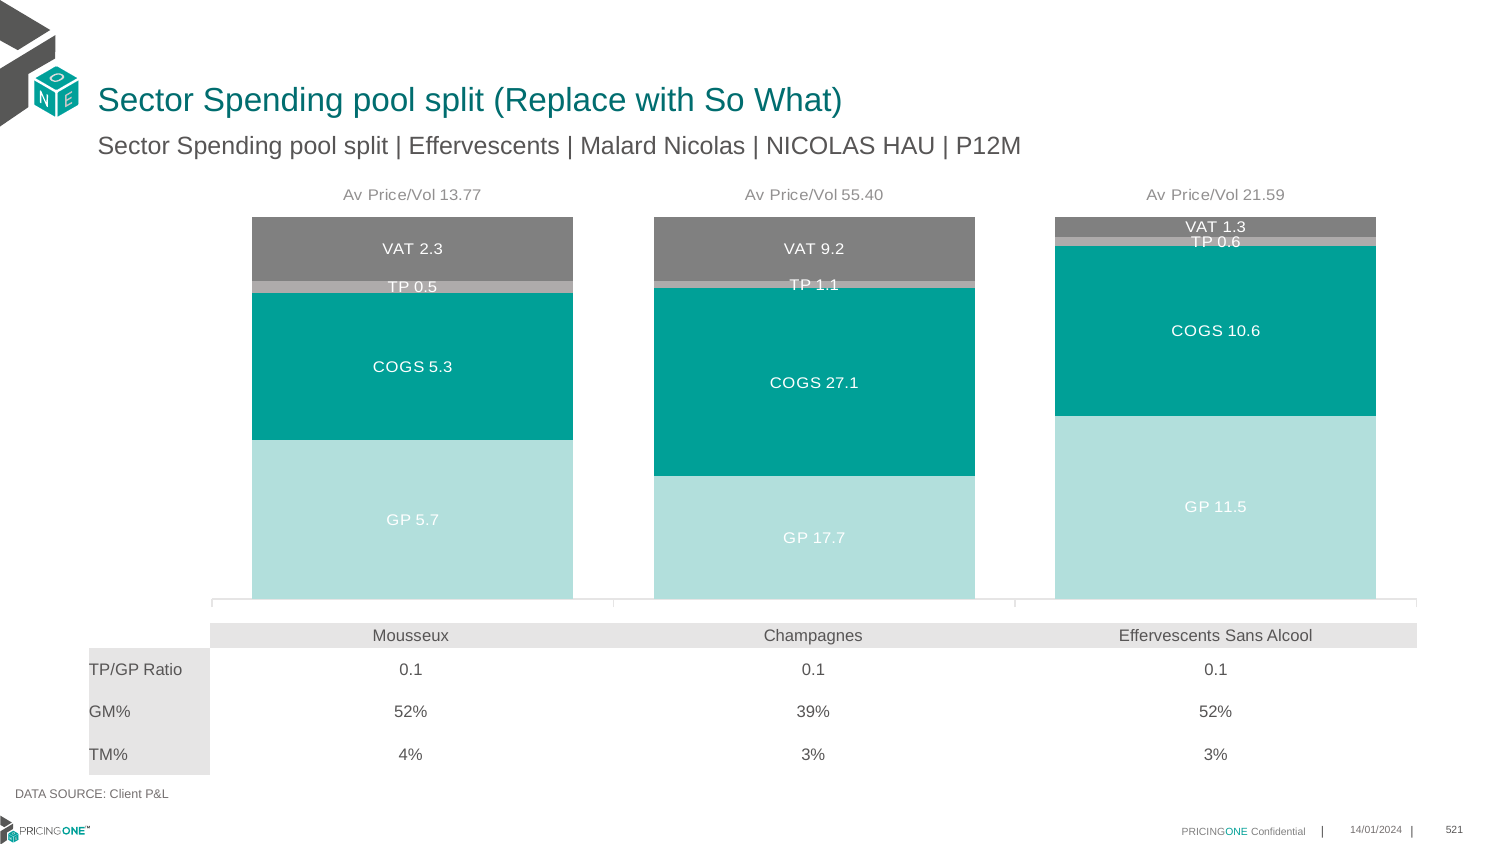

# Sector Spending pool split (Replace with So What)
Sector Spending pool split | Effervescents | Malard Nicolas | NICOLAS HAU | P12M

### Chart

| Category | GP | COGS | TP | VAT |
|---|---|---|---|---|
| Av Price/Vol 13.77 | 5.695 | 5.291 | 0.4582 | 2.293181958033353 |
| Av Price/Vol 55.40 | 17.6768 | 27.1259 | 1.1282 | 9.220381072783105 |
| Av Price/Vol 21.59 | 11.5146 | 10.63 | 0.6113 | 1.2515738841338364 |
|  | Mousseux | Champagnes | Effervescents Sans Alcool |
| --- | --- | --- | --- |
| TP/GP Ratio | 0.1 | 0.1 | 0.1 |
| GM% | 52% | 39% | 52% |
| TM% | 4% | 3% | 3% |
DATA SOURCE: Client P&L

14/01/2024
521